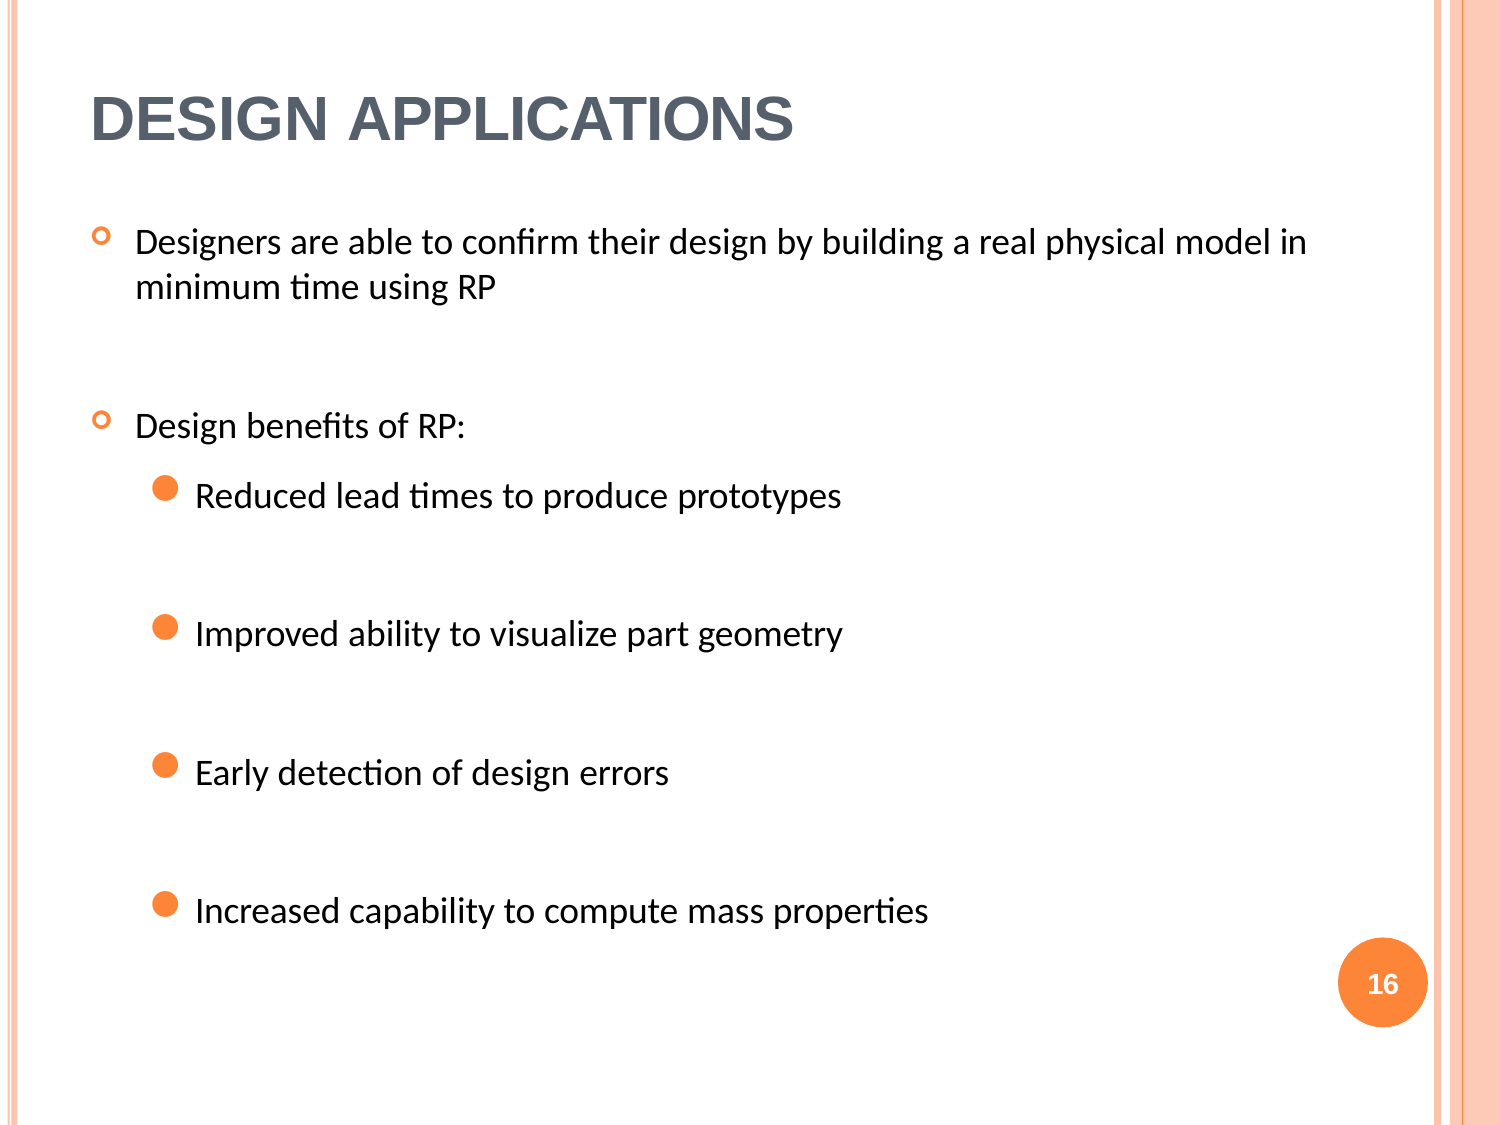

# Design Applications
Designers are able to confirm their design by building a real physical model in minimum time using RP

Design benefits of RP:
Reduced lead times to produce prototypes

Improved ability to visualize part geometry

Early detection of design errors

Increased capability to compute mass properties
16